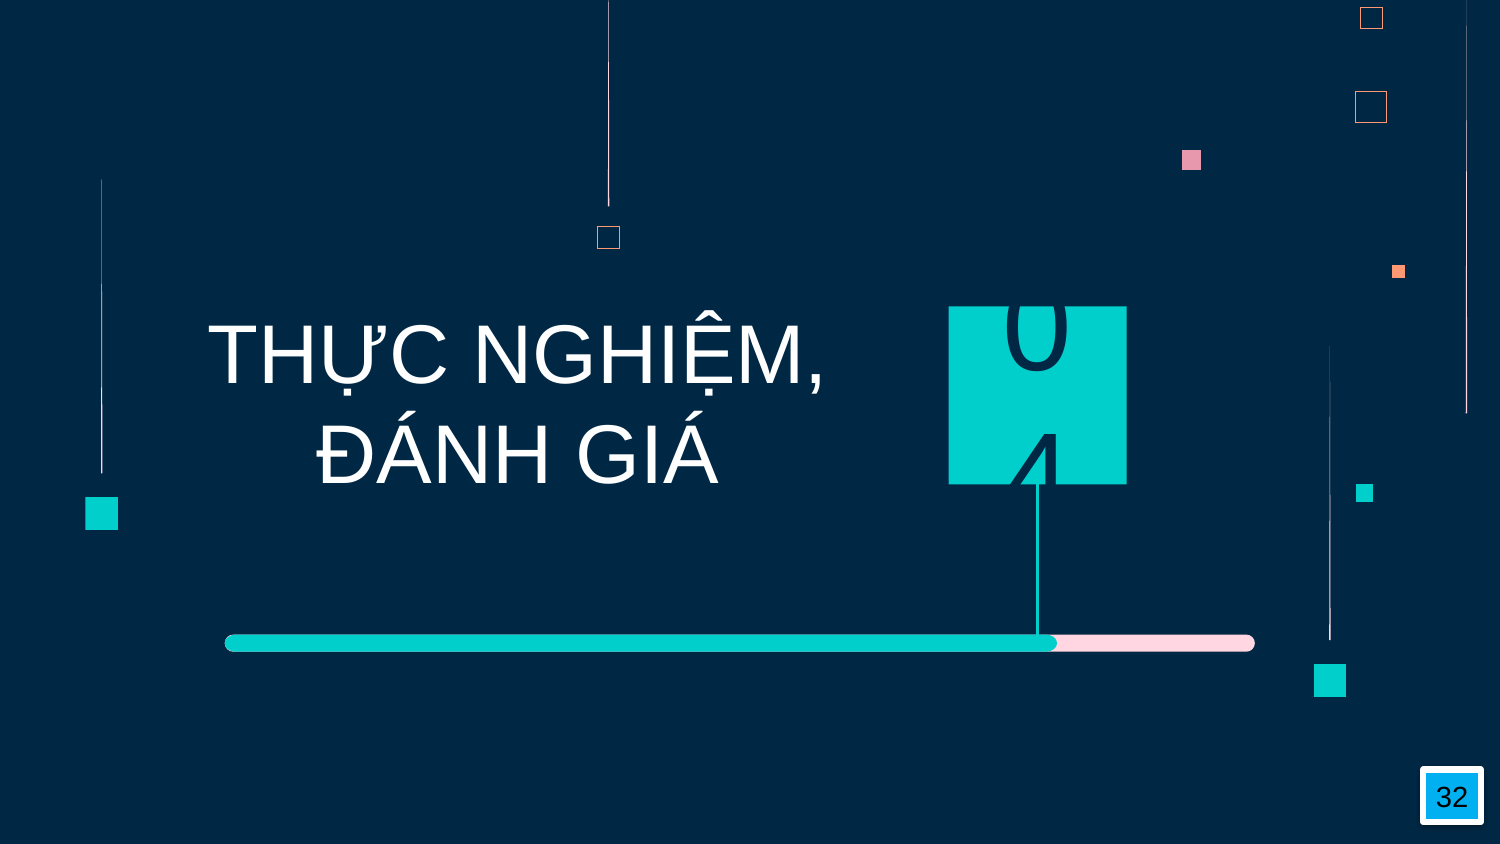

# THỰC NGHIỆM, ĐÁNH GIÁ

04

32